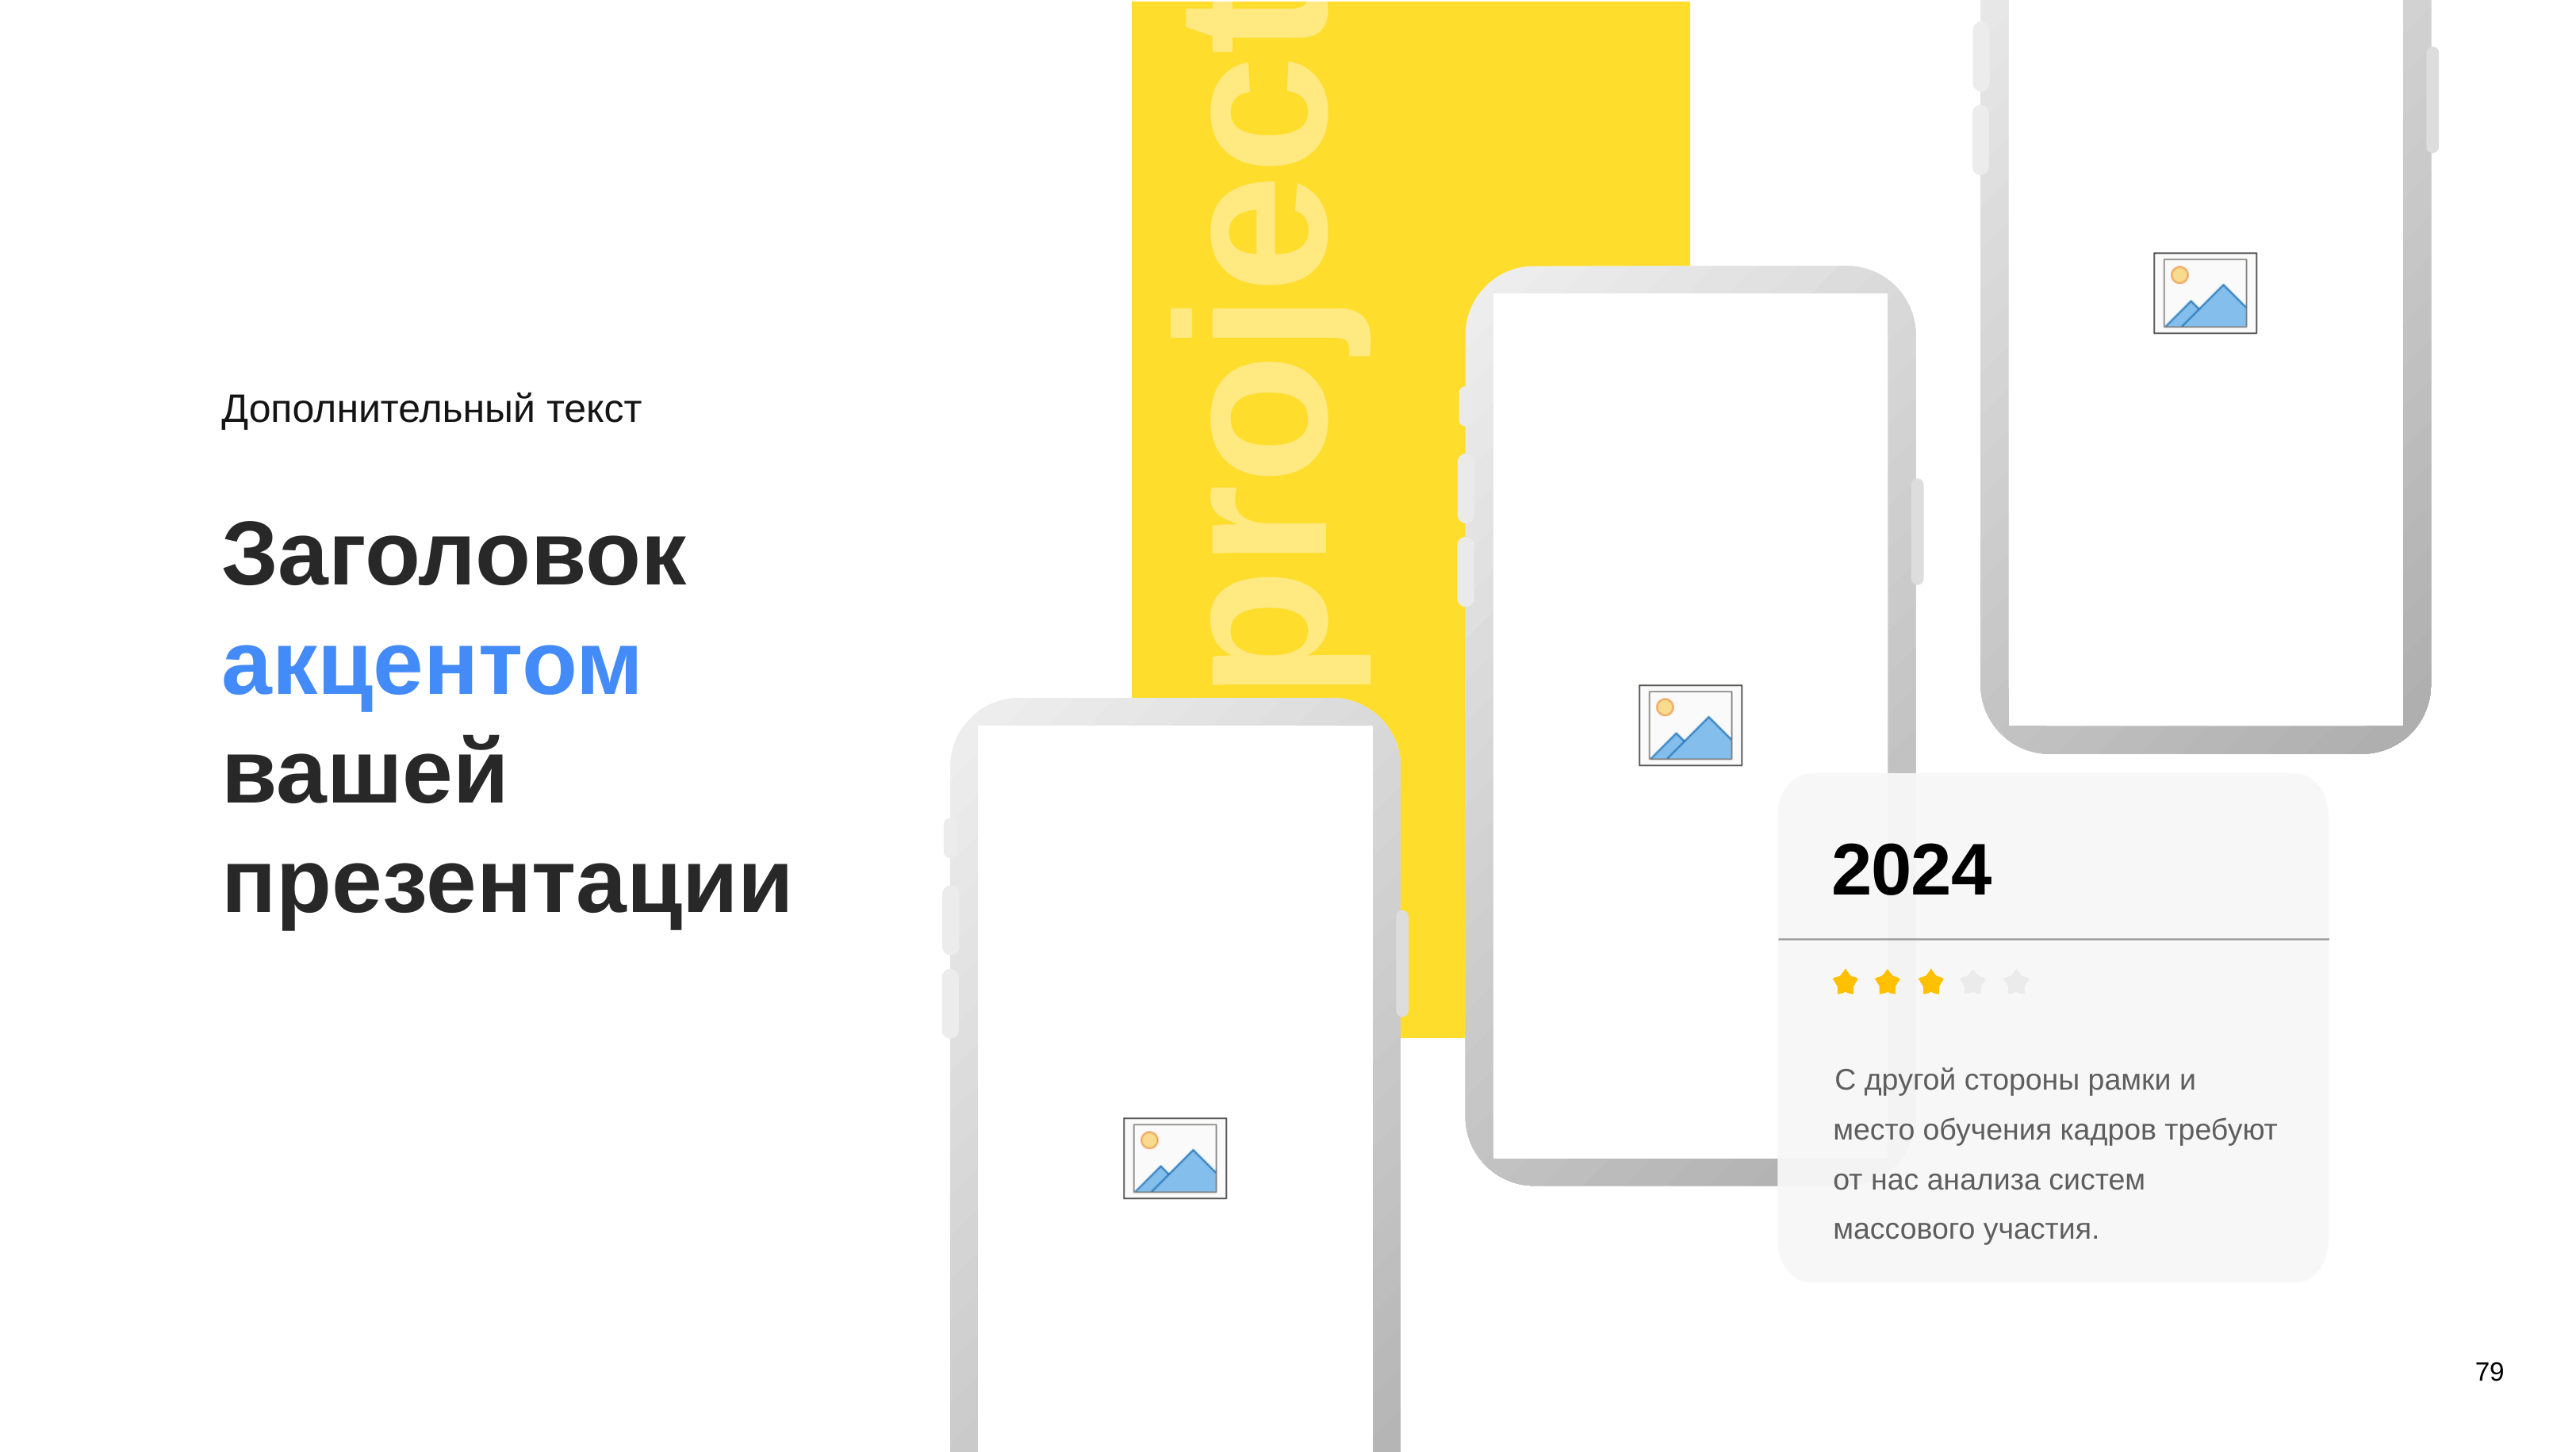

project

Дополнительный текст
Заголовок акцентом
вашей презентации

2024

С другой стороны рамки и место обучения кадров требуют от нас анализа систем массового участия.
79